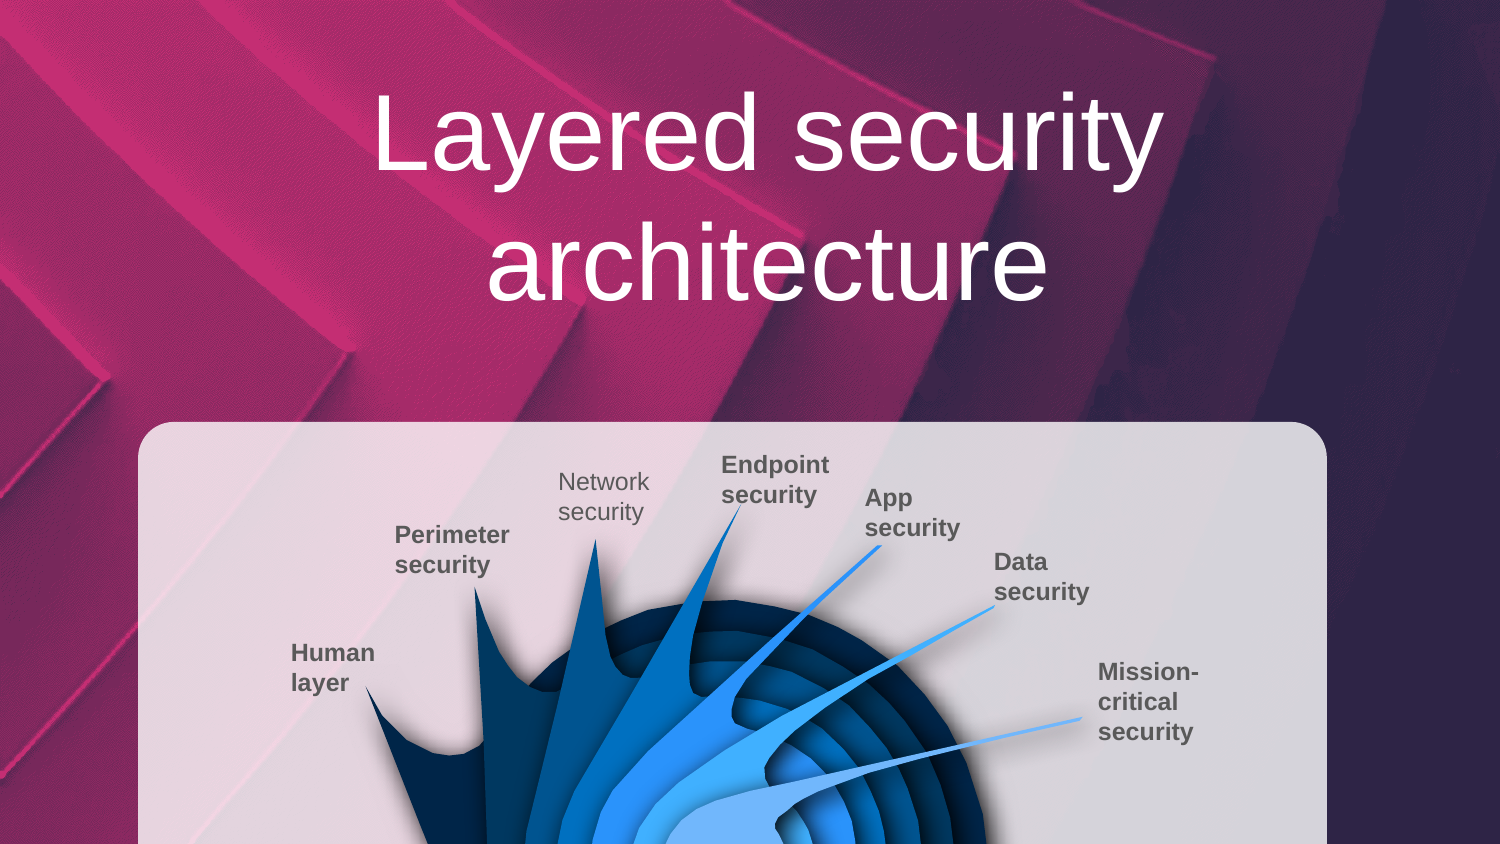

# Layered security architecture

Endpoint
security
Network
security
App
security

Perimeter
security
Data
security

Human layer
Mission-critical
security